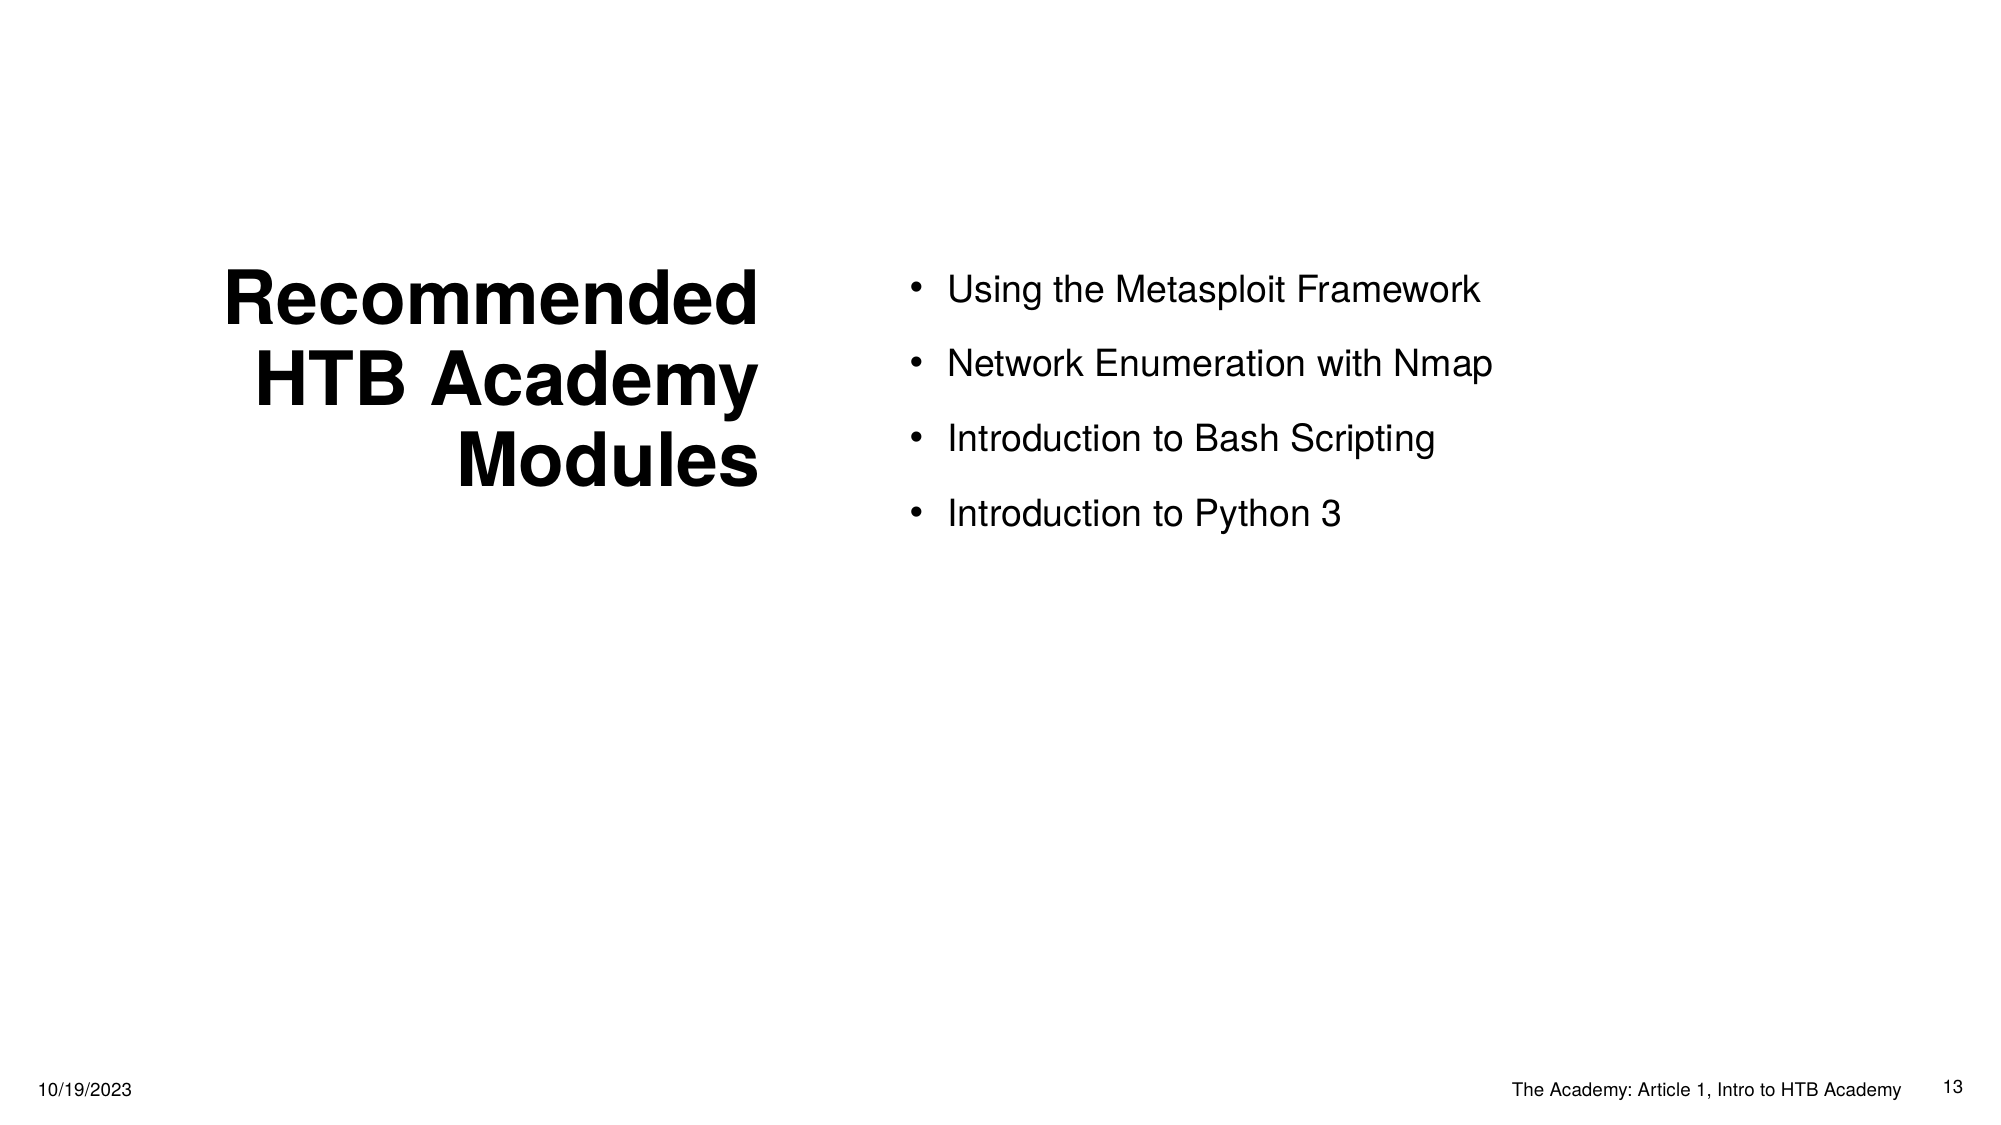

Using the Metasploit Framework
Network Enumeration with Nmap
Introduction to Bash Scripting
Introduction to Python 3

# Recommended HTB Academy Modules
10/19/2023
The Academy: Article 1, Intro to HTB Academy
13